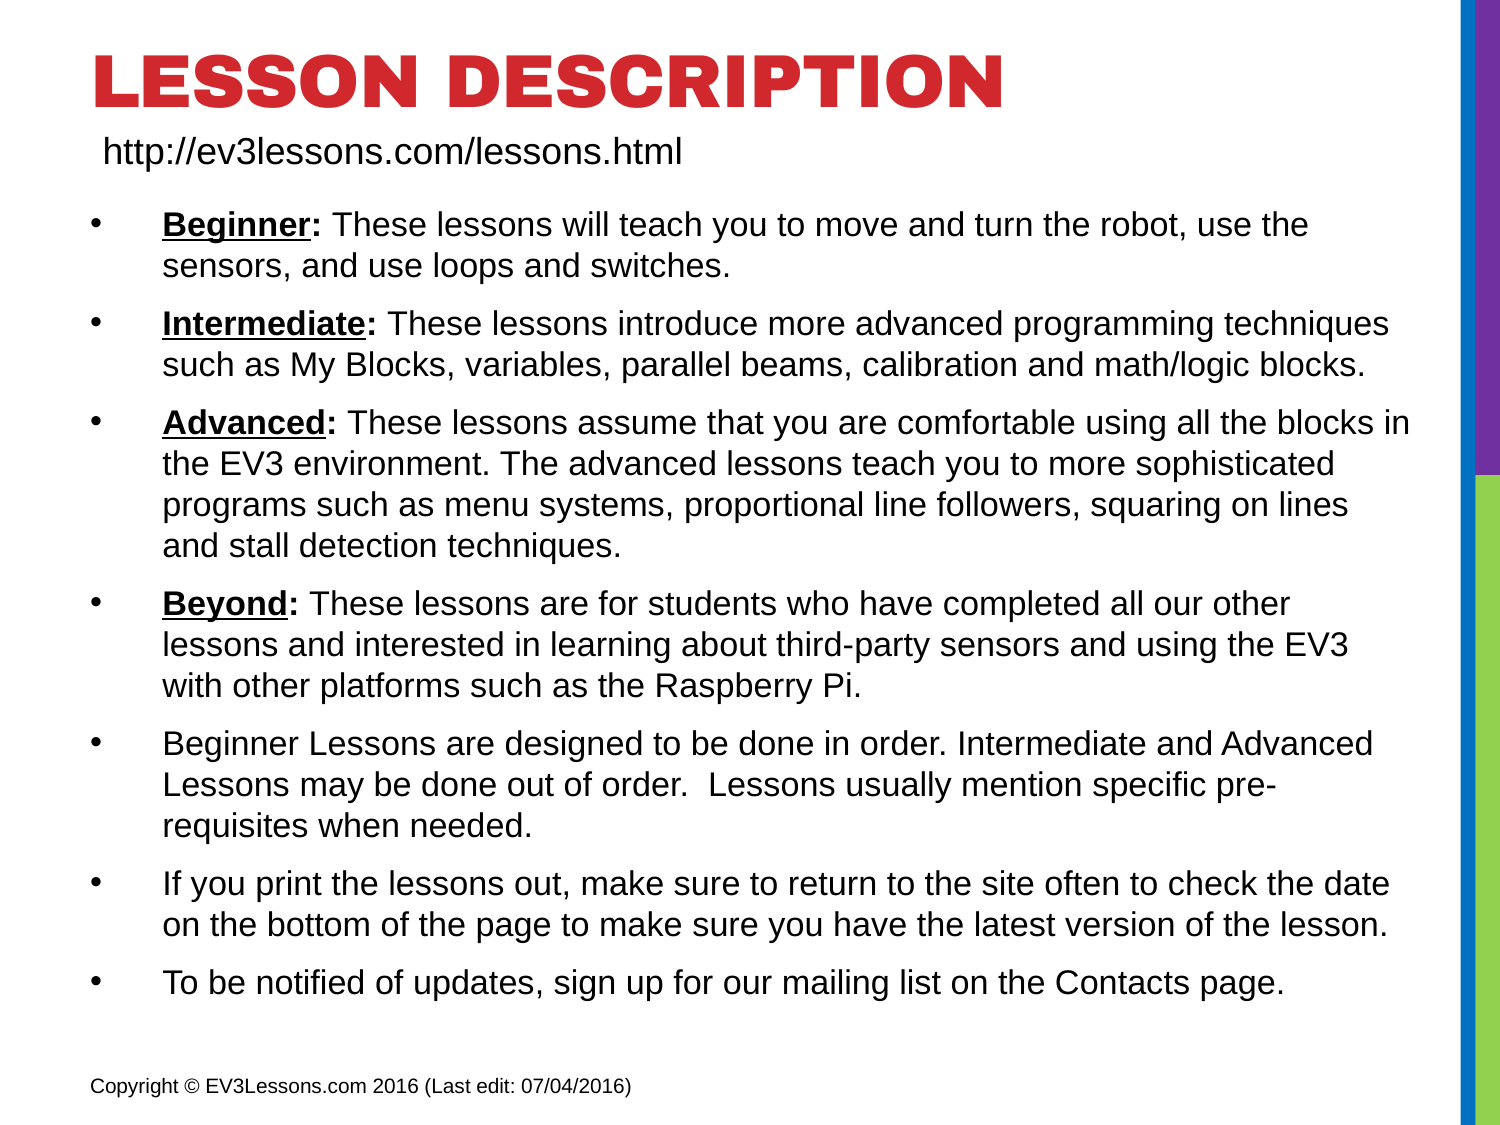

# LESSON DESCRIPTION
http://ev3lessons.com/lessons.html
Beginner: These lessons will teach you to move and turn the robot, use the sensors, and use loops and switches.
Intermediate: These lessons introduce more advanced programming techniques such as My Blocks, variables, parallel beams, calibration and math/logic blocks.
Advanced: These lessons assume that you are comfortable using all the blocks in the EV3 environment. The advanced lessons teach you to more sophisticated programs such as menu systems, proportional line followers, squaring on lines and stall detection techniques.
Beyond: These lessons are for students who have completed all our other lessons and interested in learning about third-party sensors and using the EV3 with other platforms such as the Raspberry Pi.
Beginner Lessons are designed to be done in order. Intermediate and Advanced Lessons may be done out of order.  Lessons usually mention specific pre-requisites when needed.
If you print the lessons out, make sure to return to the site often to check the date on the bottom of the page to make sure you have the latest version of the lesson.
To be notified of updates, sign up for our mailing list on the Contacts page.

Copyright © EV3Lessons.com 2016 (Last edit: 07/04/2016)